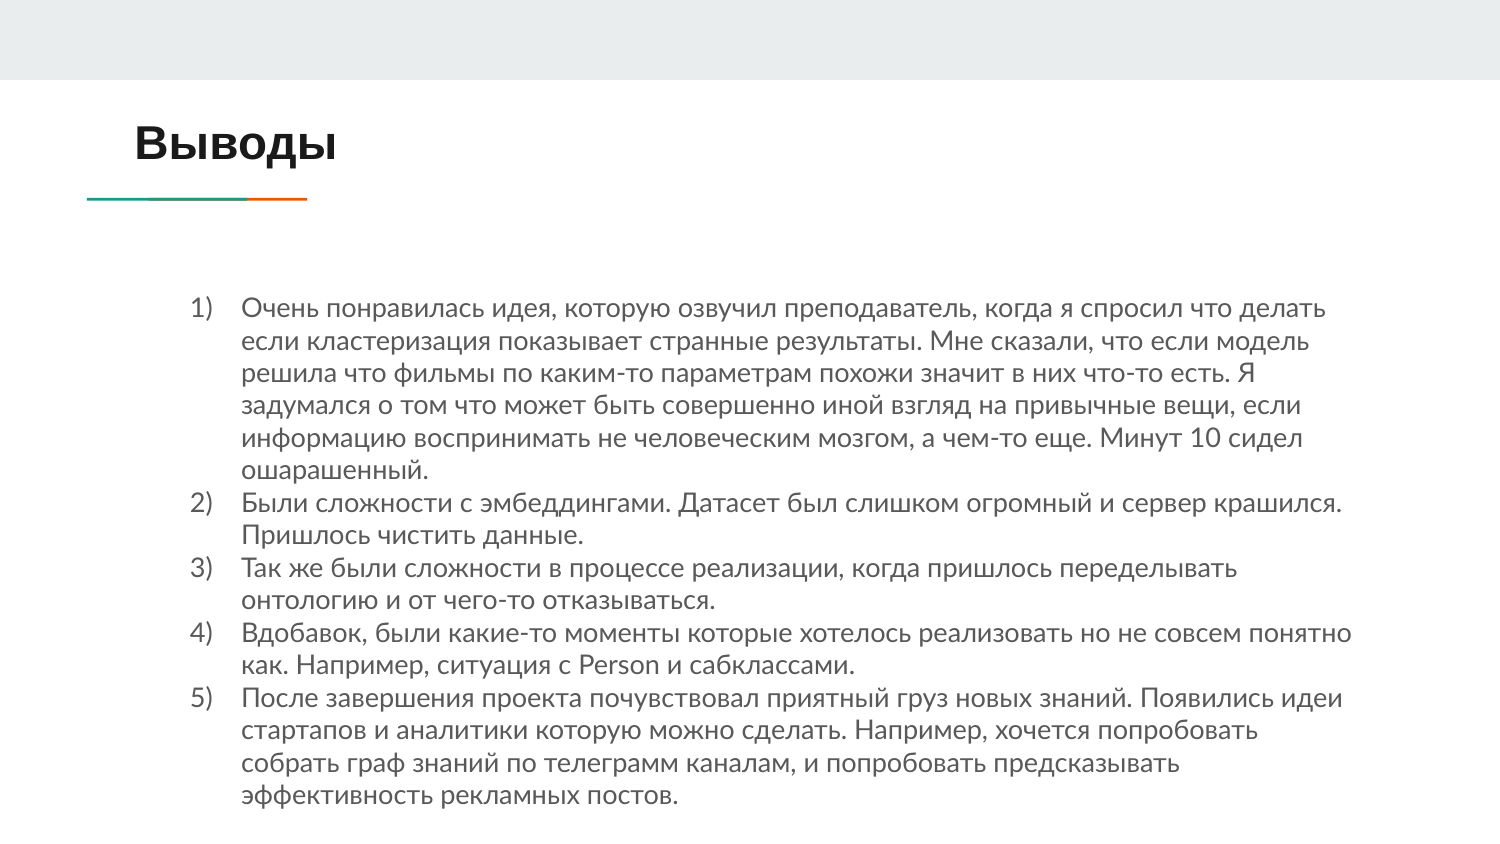

# Выводы
Очень понравилась идея, которую озвучил преподаватель, когда я спросил что делать если кластеризация показывает странные результаты. Мне сказали, что если модель решила что фильмы по каким-то параметрам похожи значит в них что-то есть. Я задумался о том что может быть совершенно иной взгляд на привычные вещи, если информацию воспринимать не человеческим мозгом, а чем-то еще. Минут 10 сидел ошарашенный.
Были сложности с эмбеддингами. Датасет был слишком огромный и сервер крашился. Пришлось чистить данные.
Так же были сложности в процессе реализации, когда пришлось переделывать онтологию и от чего-то отказываться.
Вдобавок, были какие-то моменты которые хотелось реализовать но не совсем понятно как. Например, ситуация с Person и сабклассами.
После завершения проекта почувствовал приятный груз новых знаний. Появились идеи стартапов и аналитики которую можно сделать. Например, хочется попробовать собрать граф знаний по телеграмм каналам, и попробовать предсказывать эффективность рекламных постов.